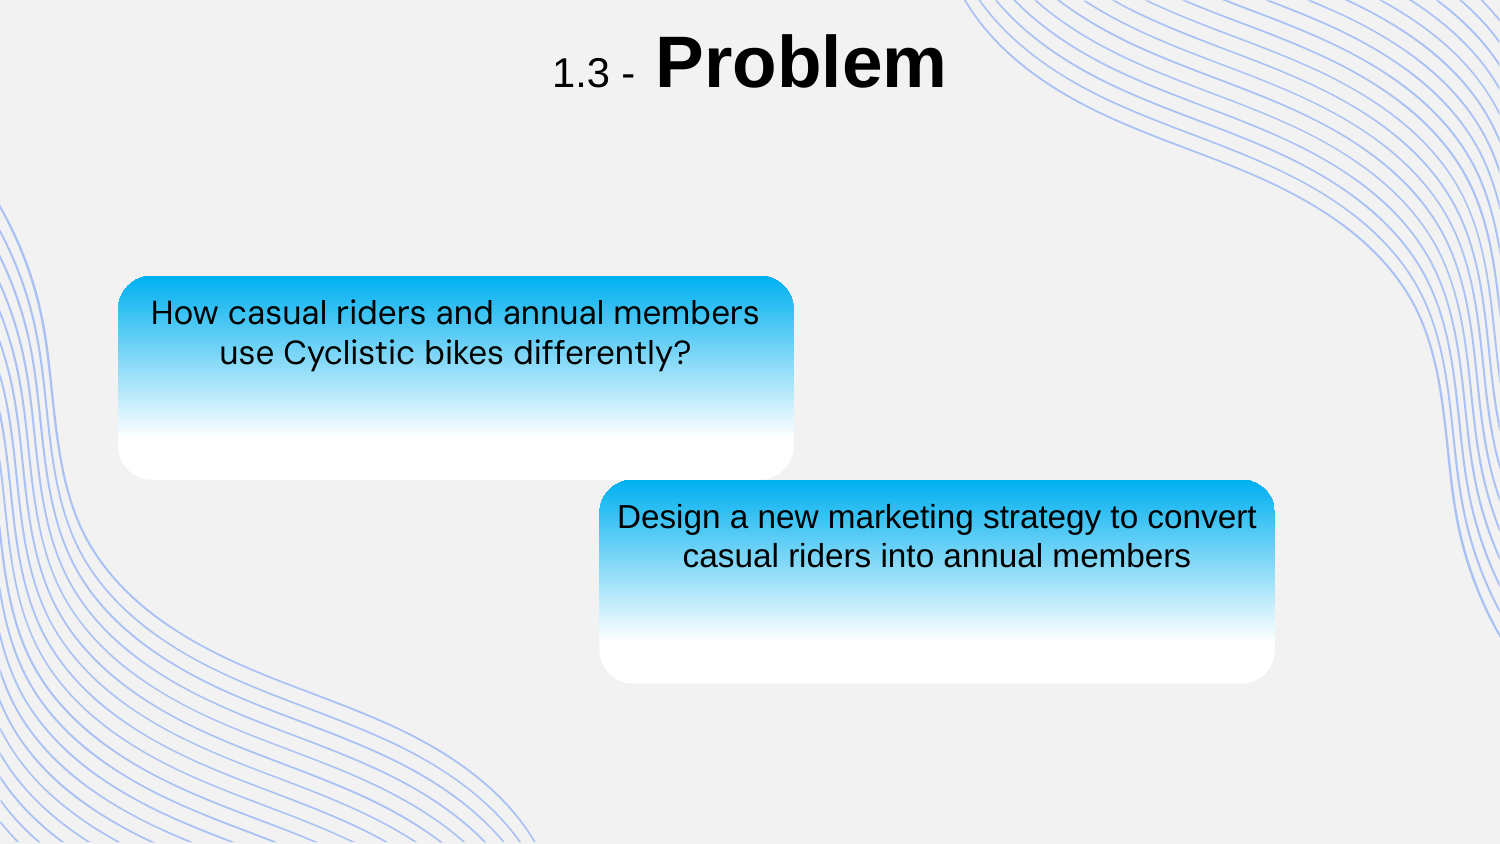

# 1.3 - Problem

How casual riders and annual members use Cyclistic bikes differently?

Design a new marketing strategy to convert casual riders into annual members